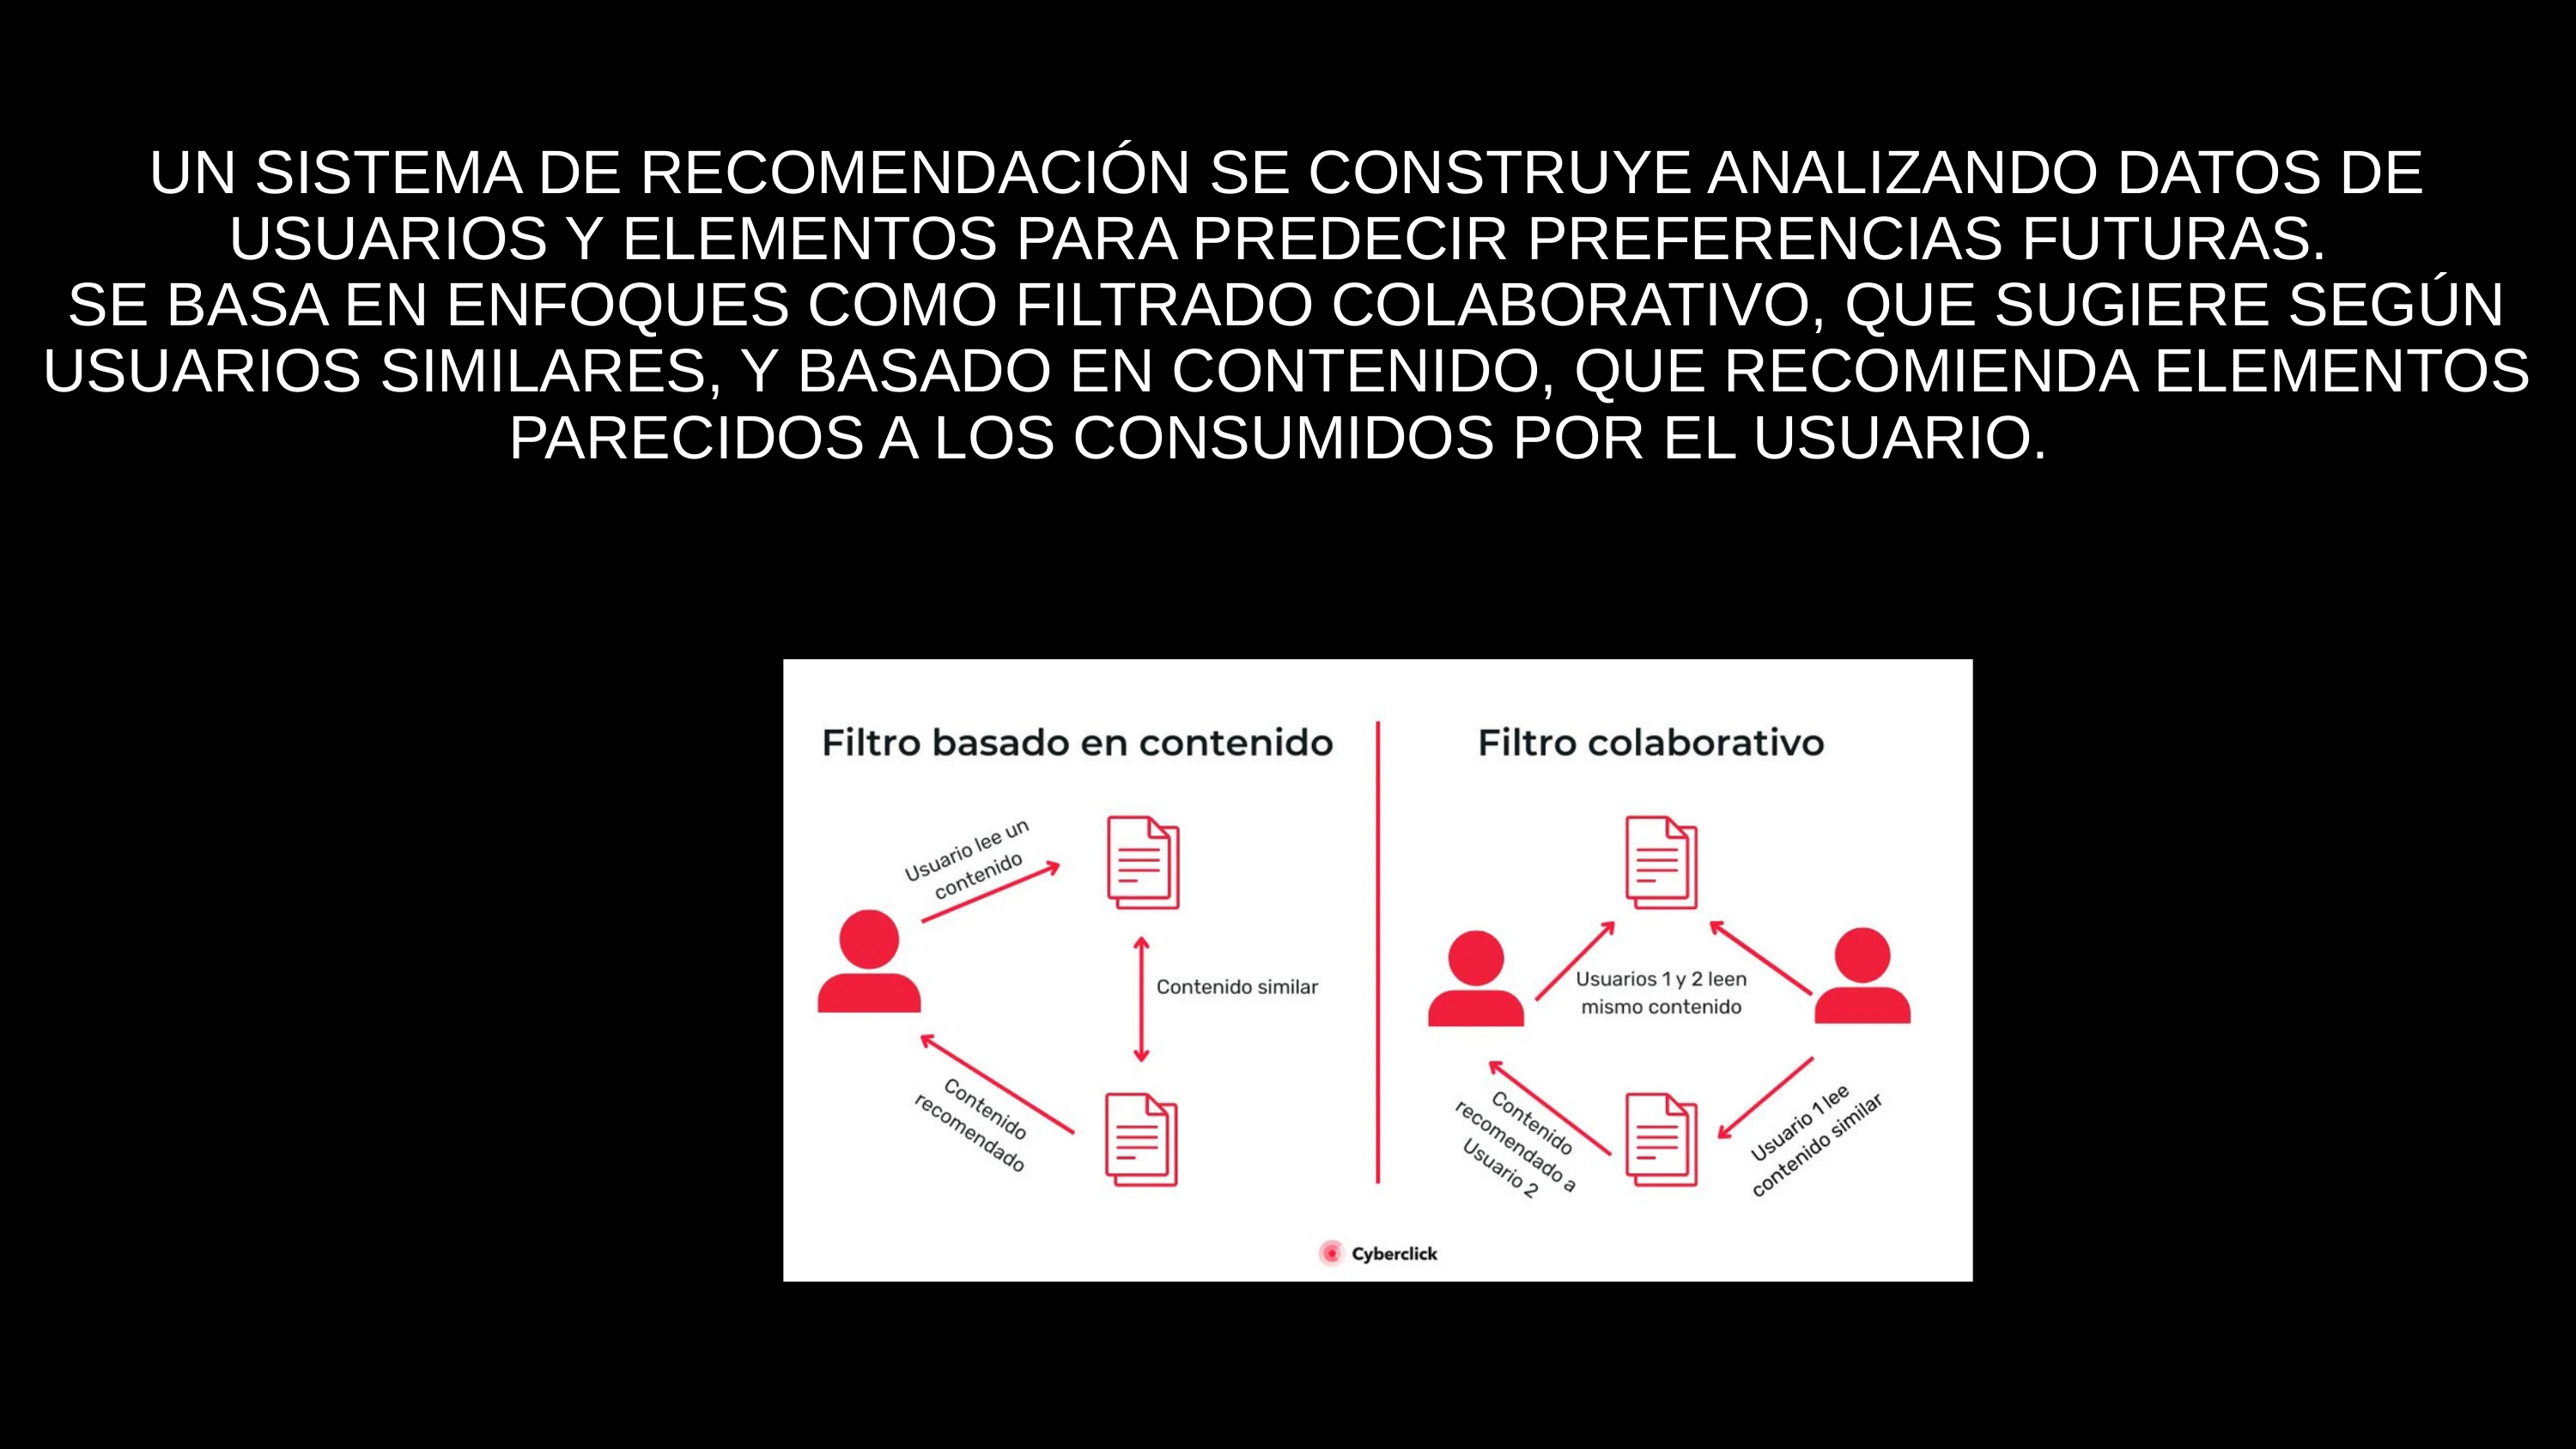

UN SISTEMA DE RECOMENDACIÓN SE CONSTRUYE ANALIZANDO DATOS DE USUARIOS Y ELEMENTOS PARA PREDECIR PREFERENCIAS FUTURAS.
SE BASA EN ENFOQUES COMO FILTRADO COLABORATIVO, QUE SUGIERE SEGÚN USUARIOS SIMILARES, Y BASADO EN CONTENIDO, QUE RECOMIENDA ELEMENTOS PARECIDOS A LOS CONSUMIDOS POR EL USUARIO.